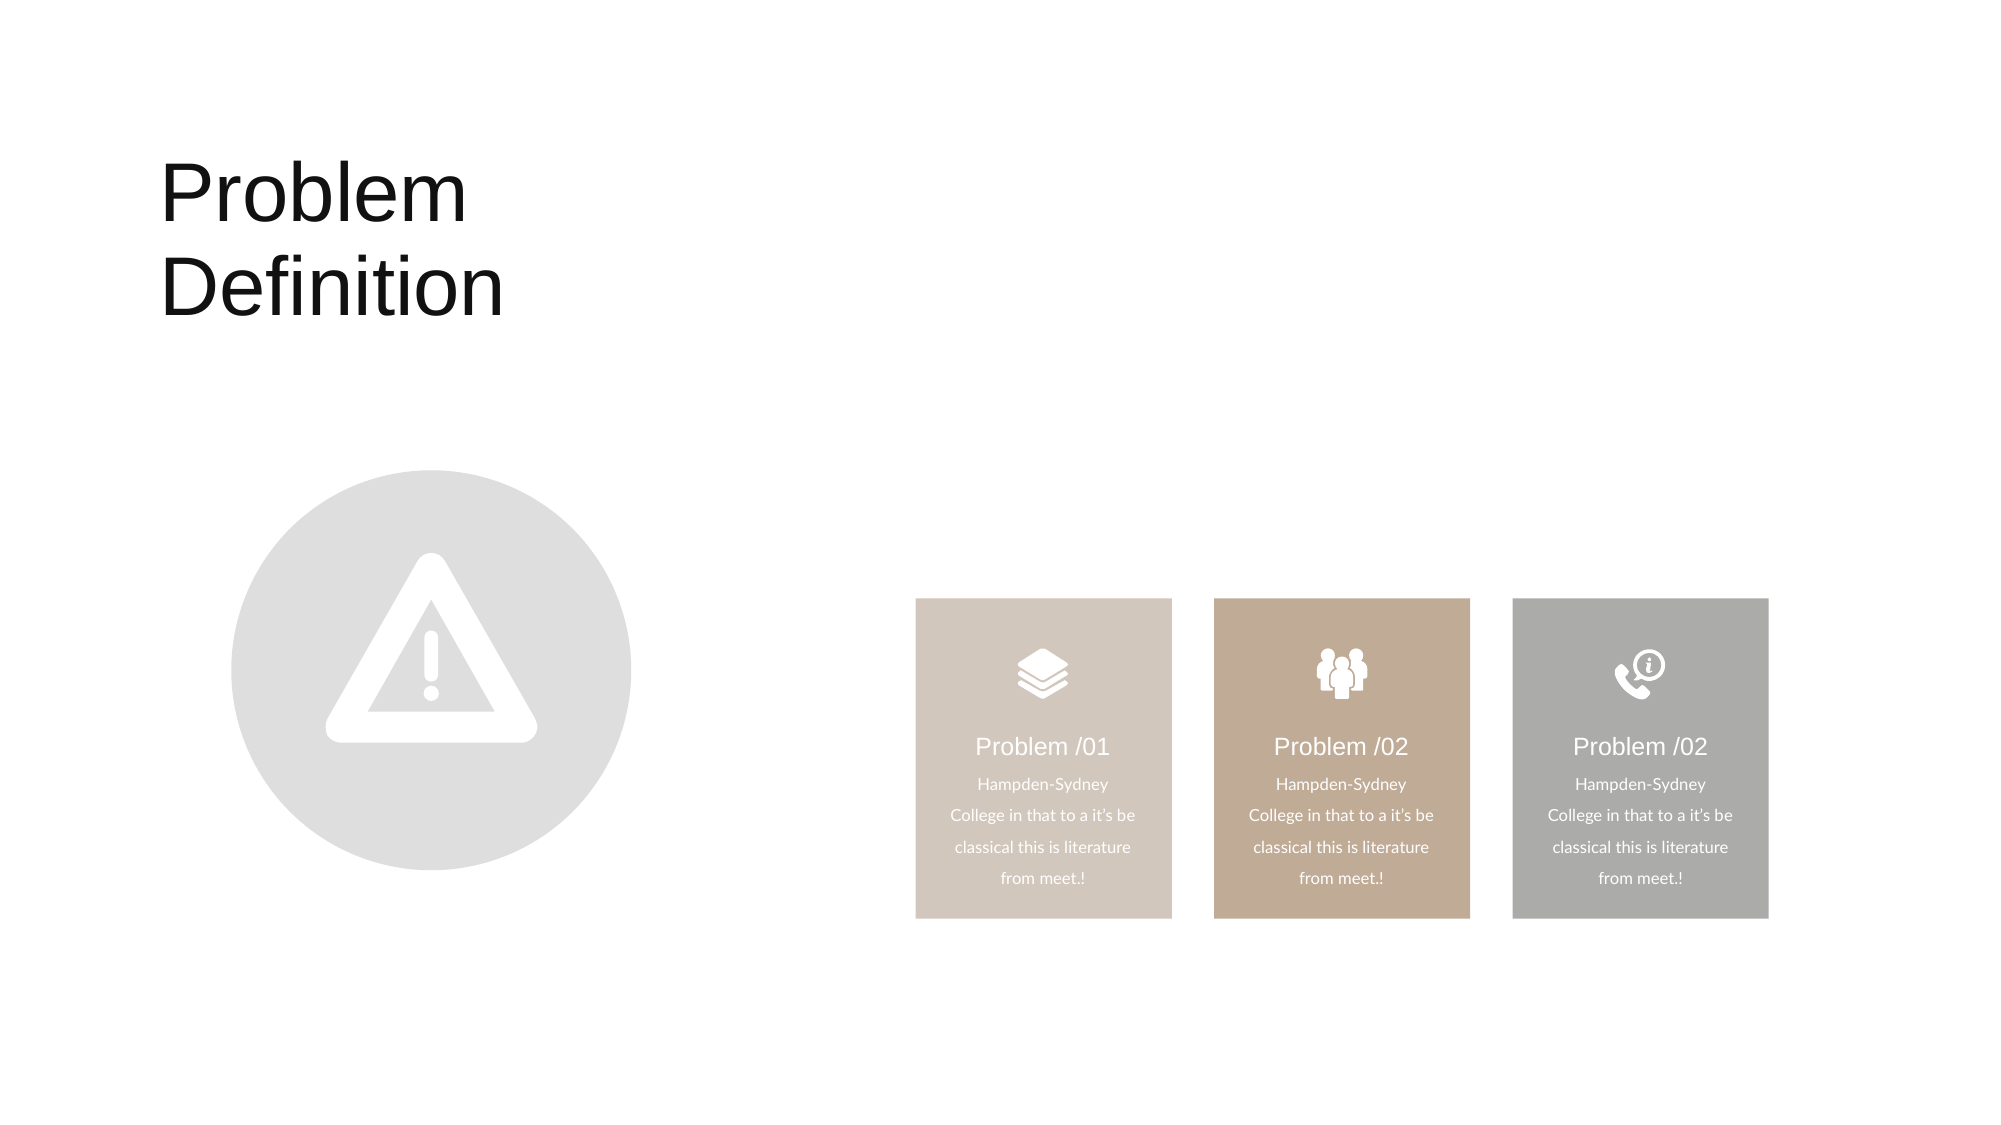

Problem
Definition

Problem /01
Hampden-Sydney
College in that to a it’s be
classical this is literature
from meet.!
Problem /02
Hampden-Sydney
College in that to a it’s be
classical this is literature
from meet.!
Problem /02
Hampden-Sydney
College in that to a it’s be
classical this is literature
from meet.!